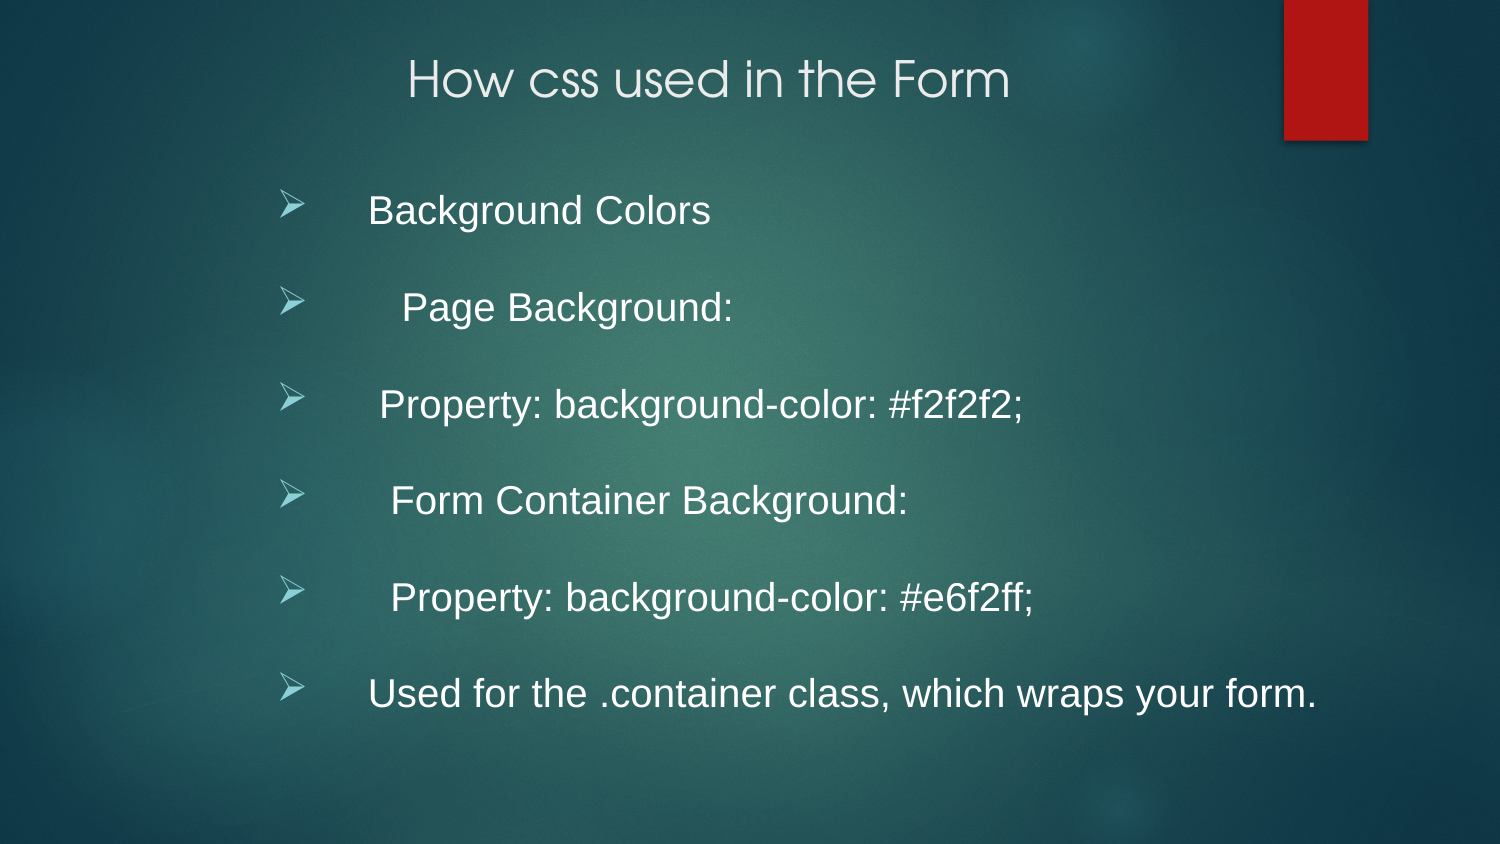

# How css used in the Form

    Background Colors

       Page Background:

     Property: background-color: #f2f2f2;

      Form Container Background:

      Property: background-color: #e6f2ff;

    Used for the .container class, which wraps your form.